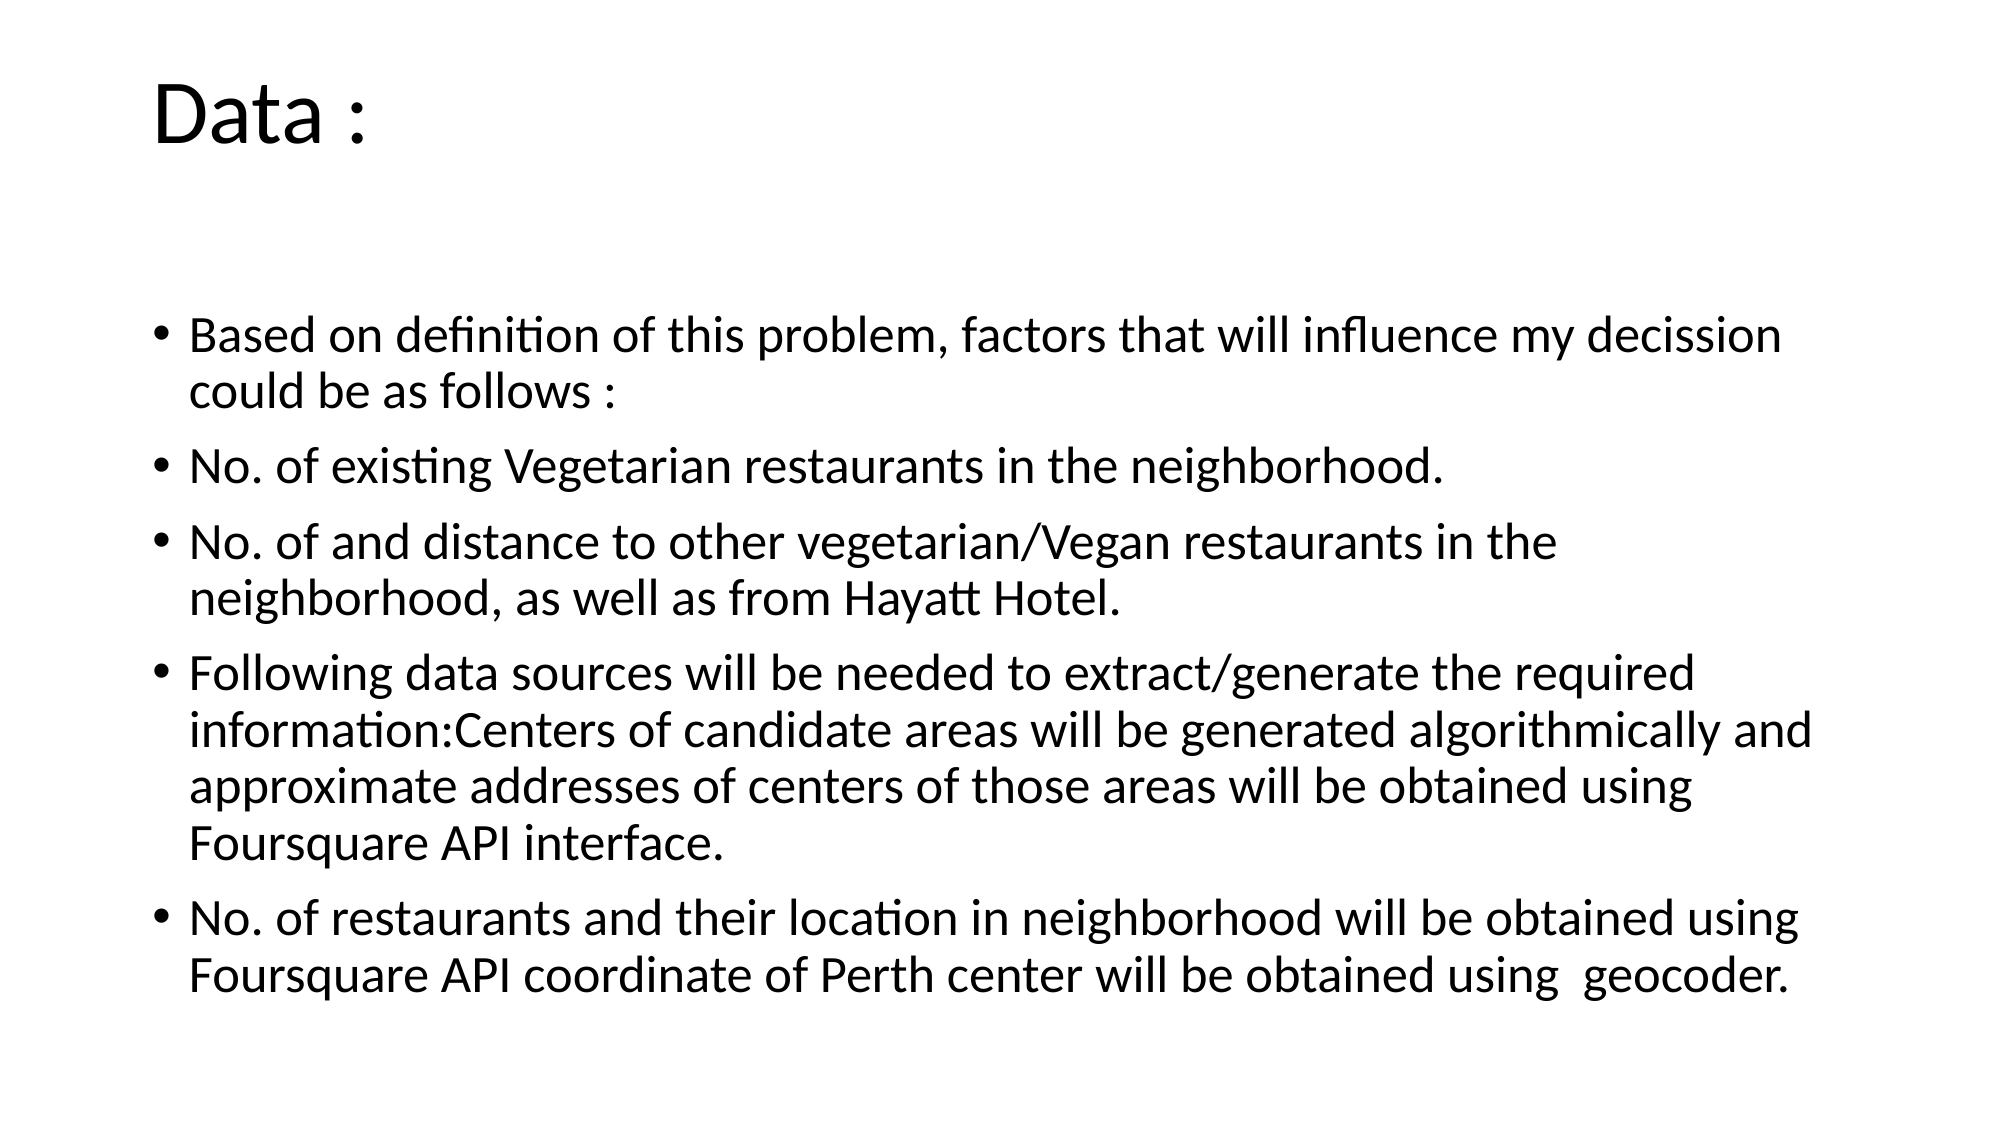

# Data :
Based on definition of this problem, factors that will influence my decission could be as follows :
No. of existing Vegetarian restaurants in the neighborhood.
No. of and distance to other vegetarian/Vegan restaurants in the neighborhood, as well as from Hayatt Hotel.
Following data sources will be needed to extract/generate the required information:Centers of candidate areas will be generated algorithmically and approximate addresses of centers of those areas will be obtained using Foursquare API interface.
No. of restaurants and their location in neighborhood will be obtained using Foursquare API coordinate of Perth center will be obtained using  geocoder.